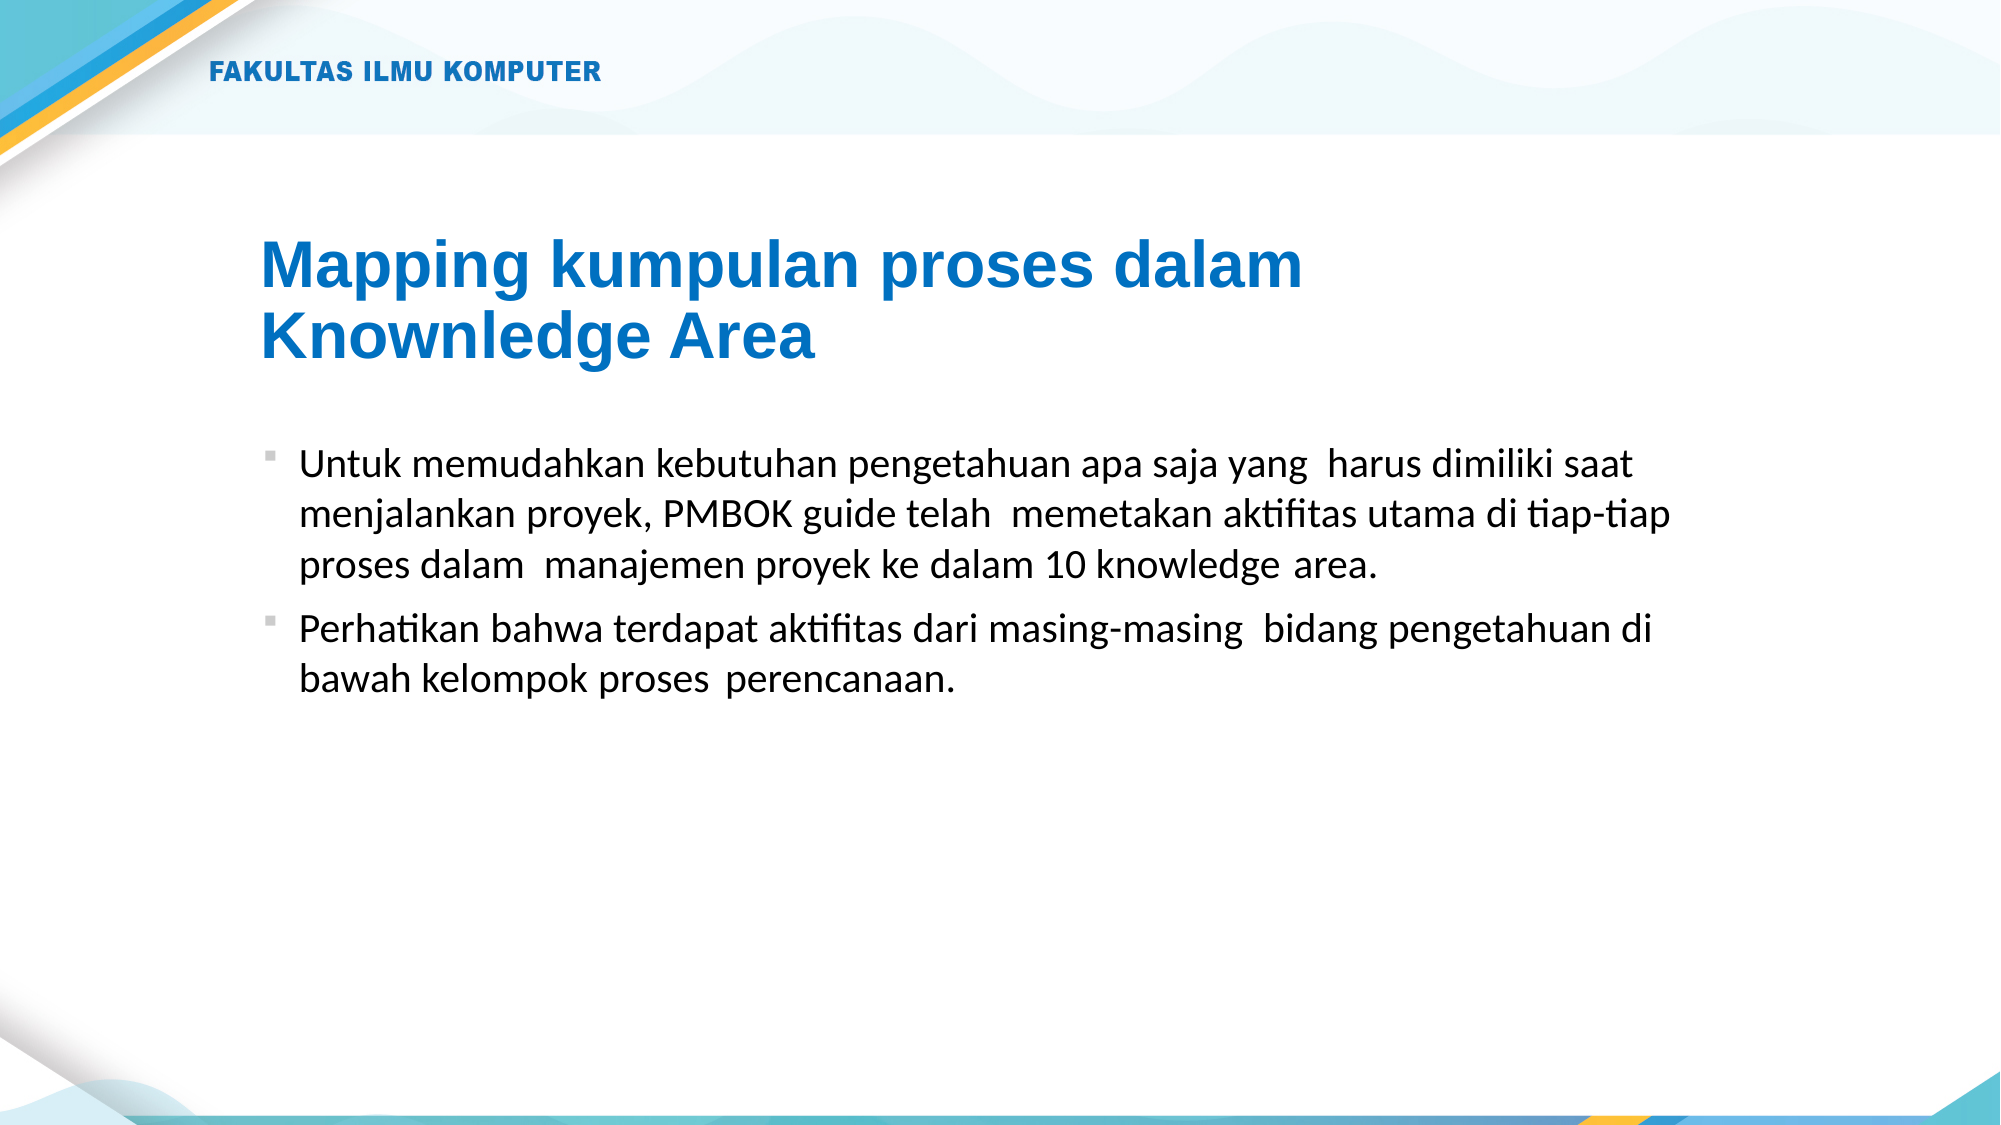

Mapping kumpulan proses dalam Knownledge Area
Untuk memudahkan kebutuhan pengetahuan apa saja yang  harus dimiliki saat menjalankan proyek, PMBOK guide telah  memetakan aktifitas utama di tiap-tiap proses dalam  manajemen proyek ke dalam 10 knowledge area.
Perhatikan bahwa terdapat aktifitas dari masing-masing  bidang pengetahuan di bawah kelompok proses perencanaan.